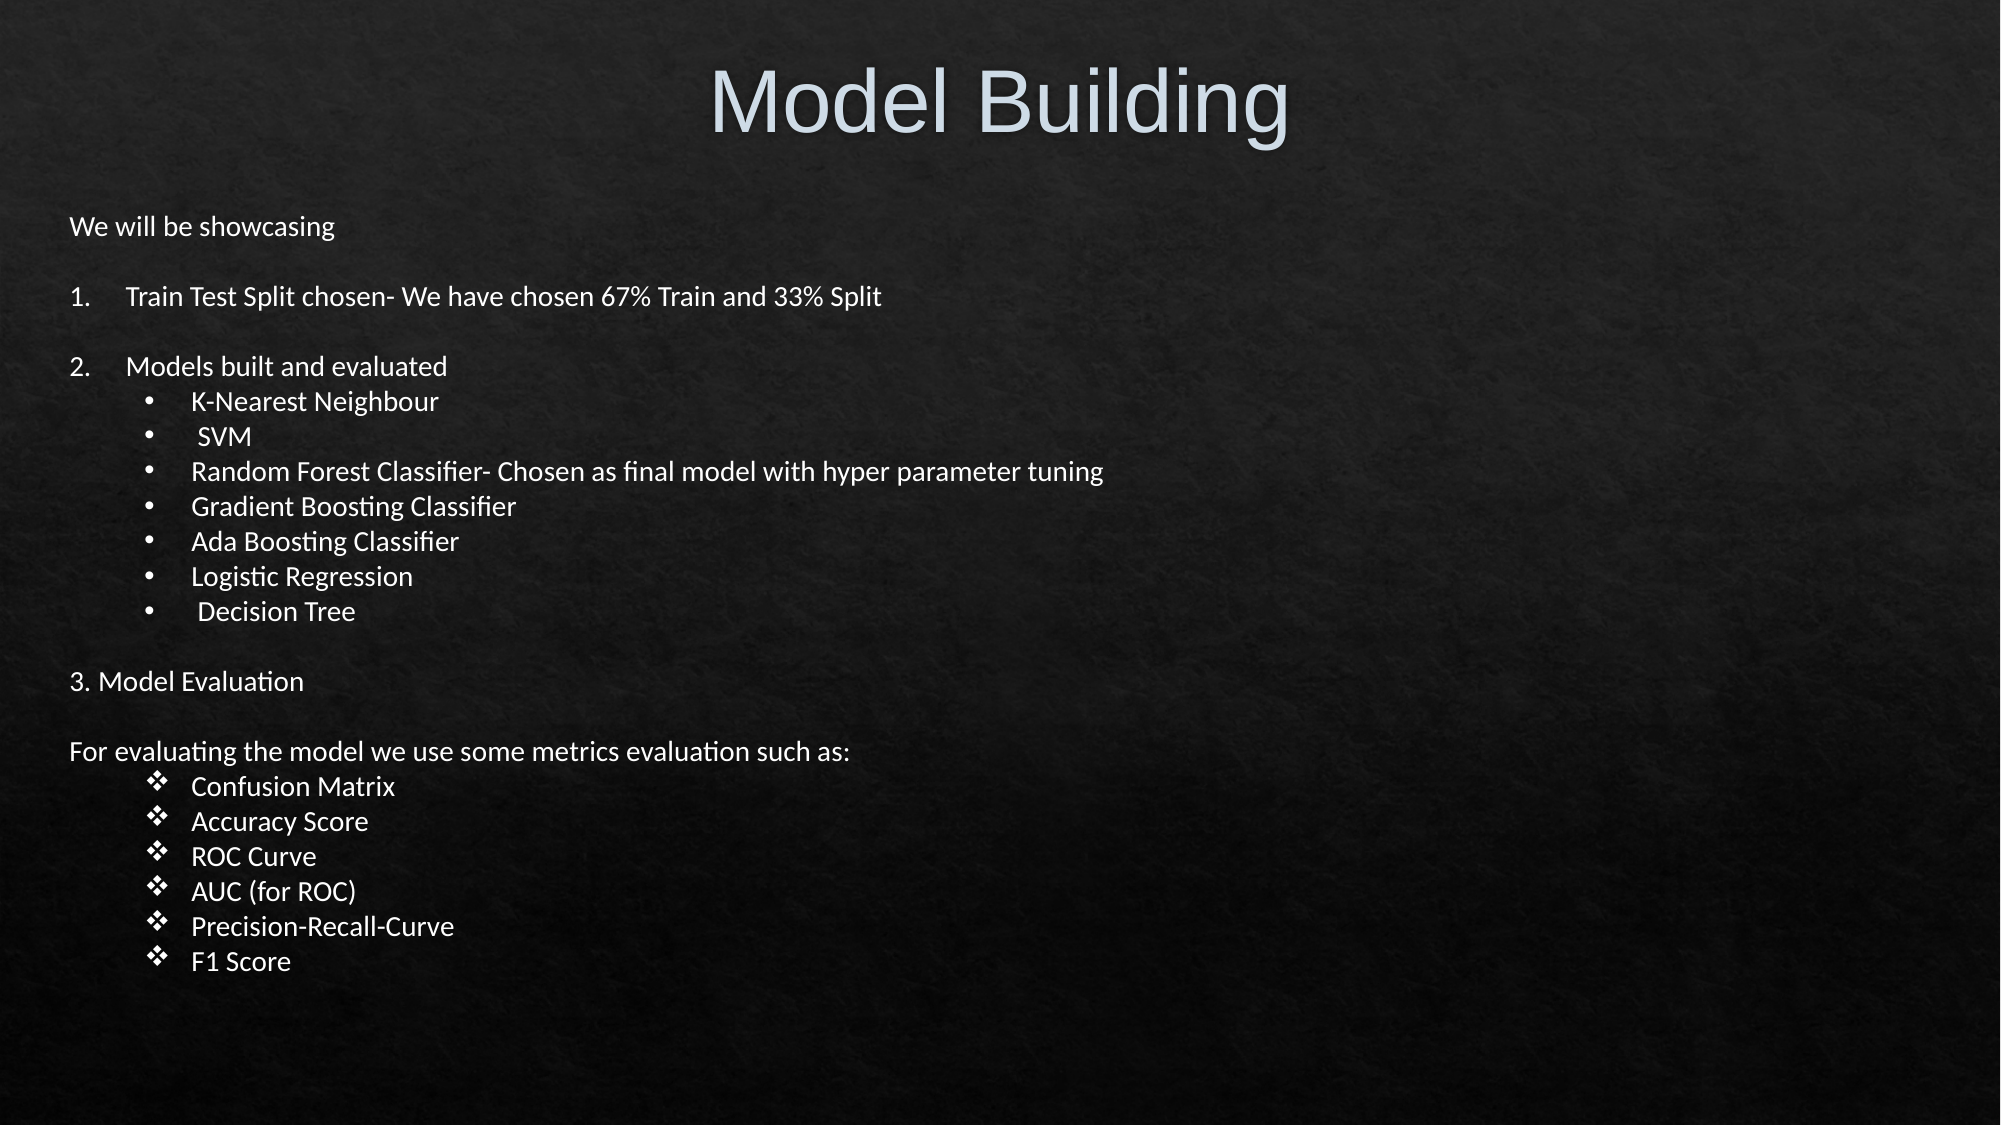

# Model Building
We will be showcasing

Train Test Split chosen- We have chosen 67% Train and 33% Split

Models built and evaluated
K-Nearest Neighbour
 SVM
Random Forest Classifier- Chosen as final model with hyper parameter tuning
Gradient Boosting Classifier
Ada Boosting Classifier
Logistic Regression
 Decision Tree

3. Model Evaluation

For evaluating the model we use some metrics evaluation such as:
Confusion Matrix
Accuracy Score
ROC Curve
AUC (for ROC)
Precision-Recall-Curve
F1 Score